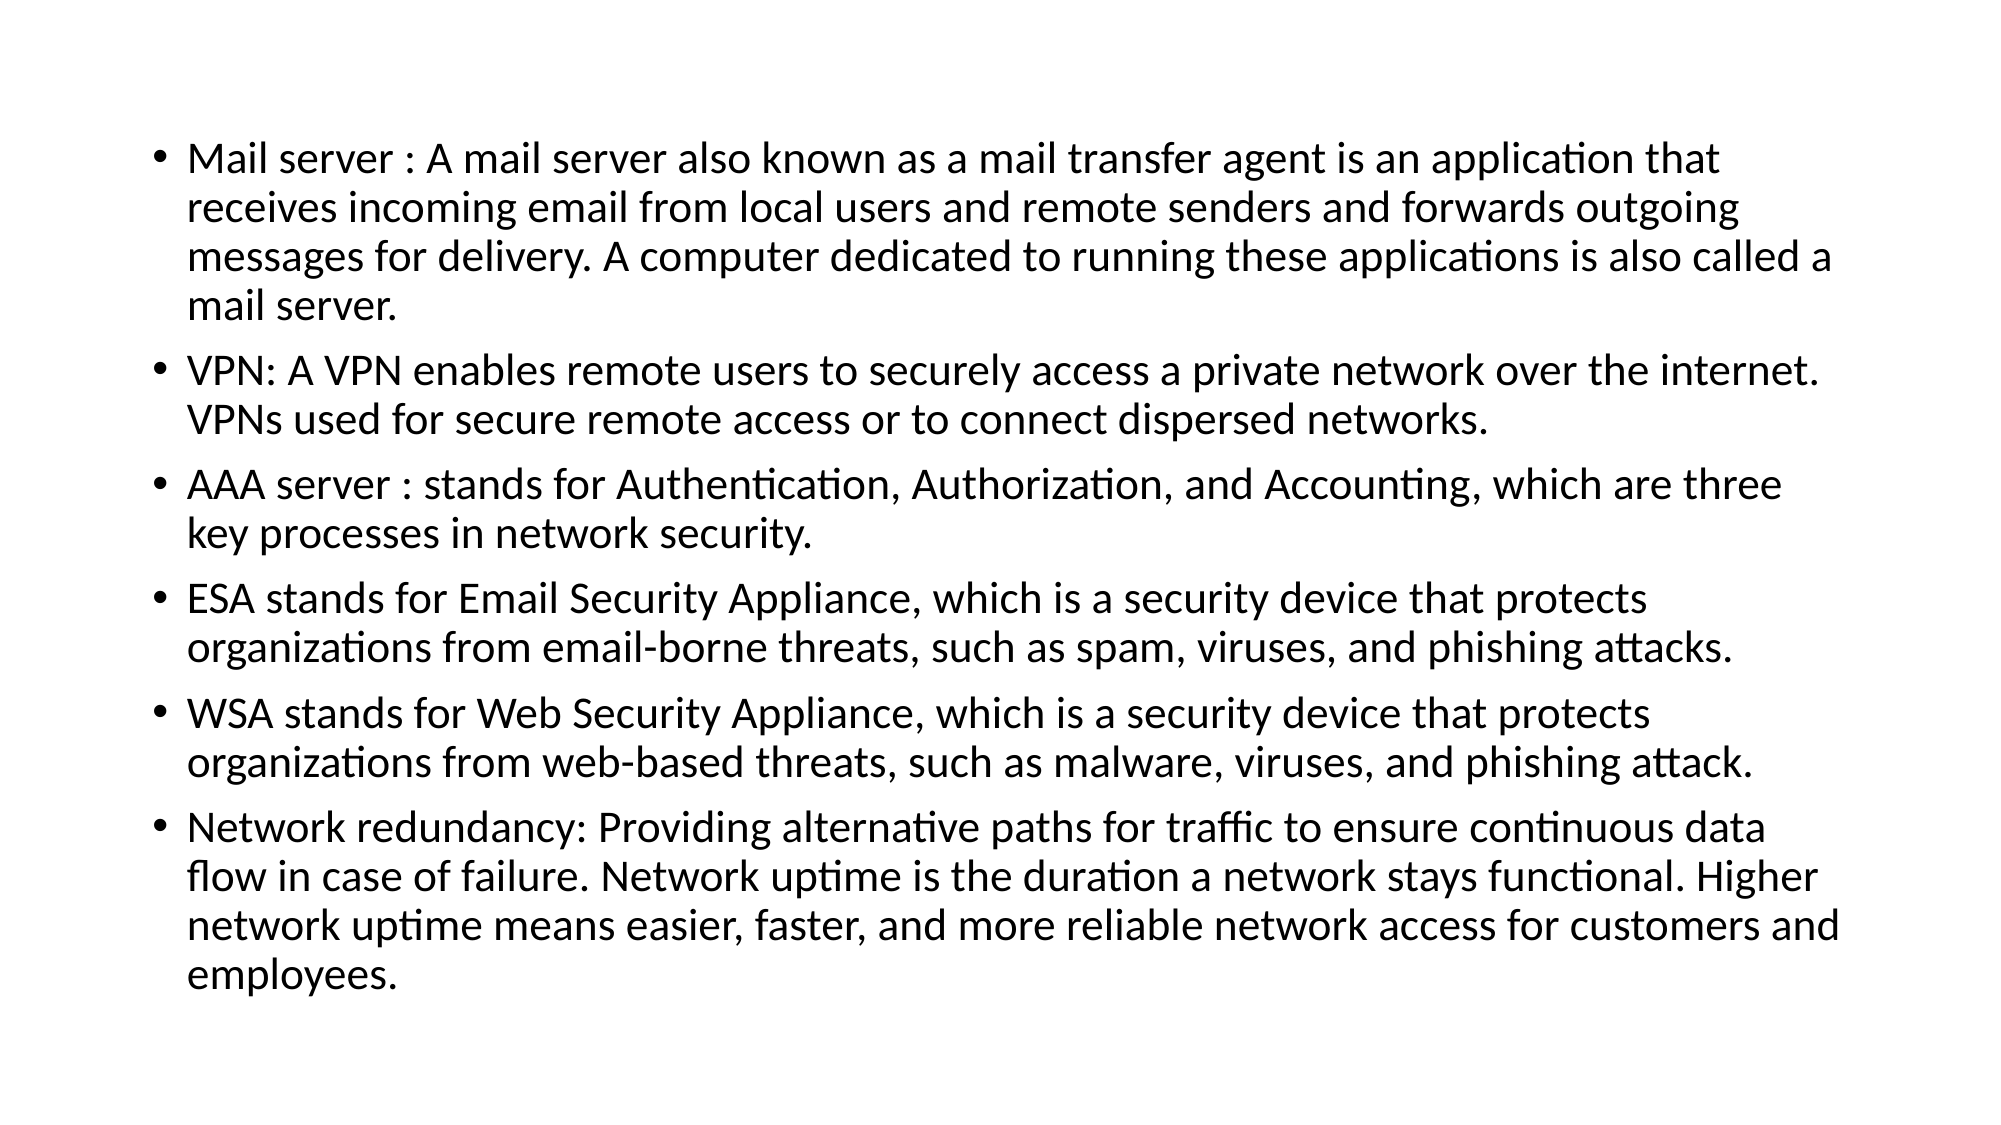

Mail server : A mail server also known as a mail transfer agent is an application that receives incoming email from local users and remote senders and forwards outgoing messages for delivery. A computer dedicated to running these applications is also called a mail server.
VPN: A VPN enables remote users to securely access a private network over the internet. VPNs used for secure remote access or to connect dispersed networks.
AAA server : stands for Authentication, Authorization, and Accounting, which are three key processes in network security.
ESA stands for Email Security Appliance, which is a security device that protects organizations from email-borne threats, such as spam, viruses, and phishing attacks.
WSA stands for Web Security Appliance, which is a security device that protects organizations from web-based threats, such as malware, viruses, and phishing attack.
Network redundancy: Providing alternative paths for traffic to ensure continuous data flow in case of failure. Network uptime is the duration a network stays functional. Higher network uptime means easier, faster, and more reliable network access for customers and employees.